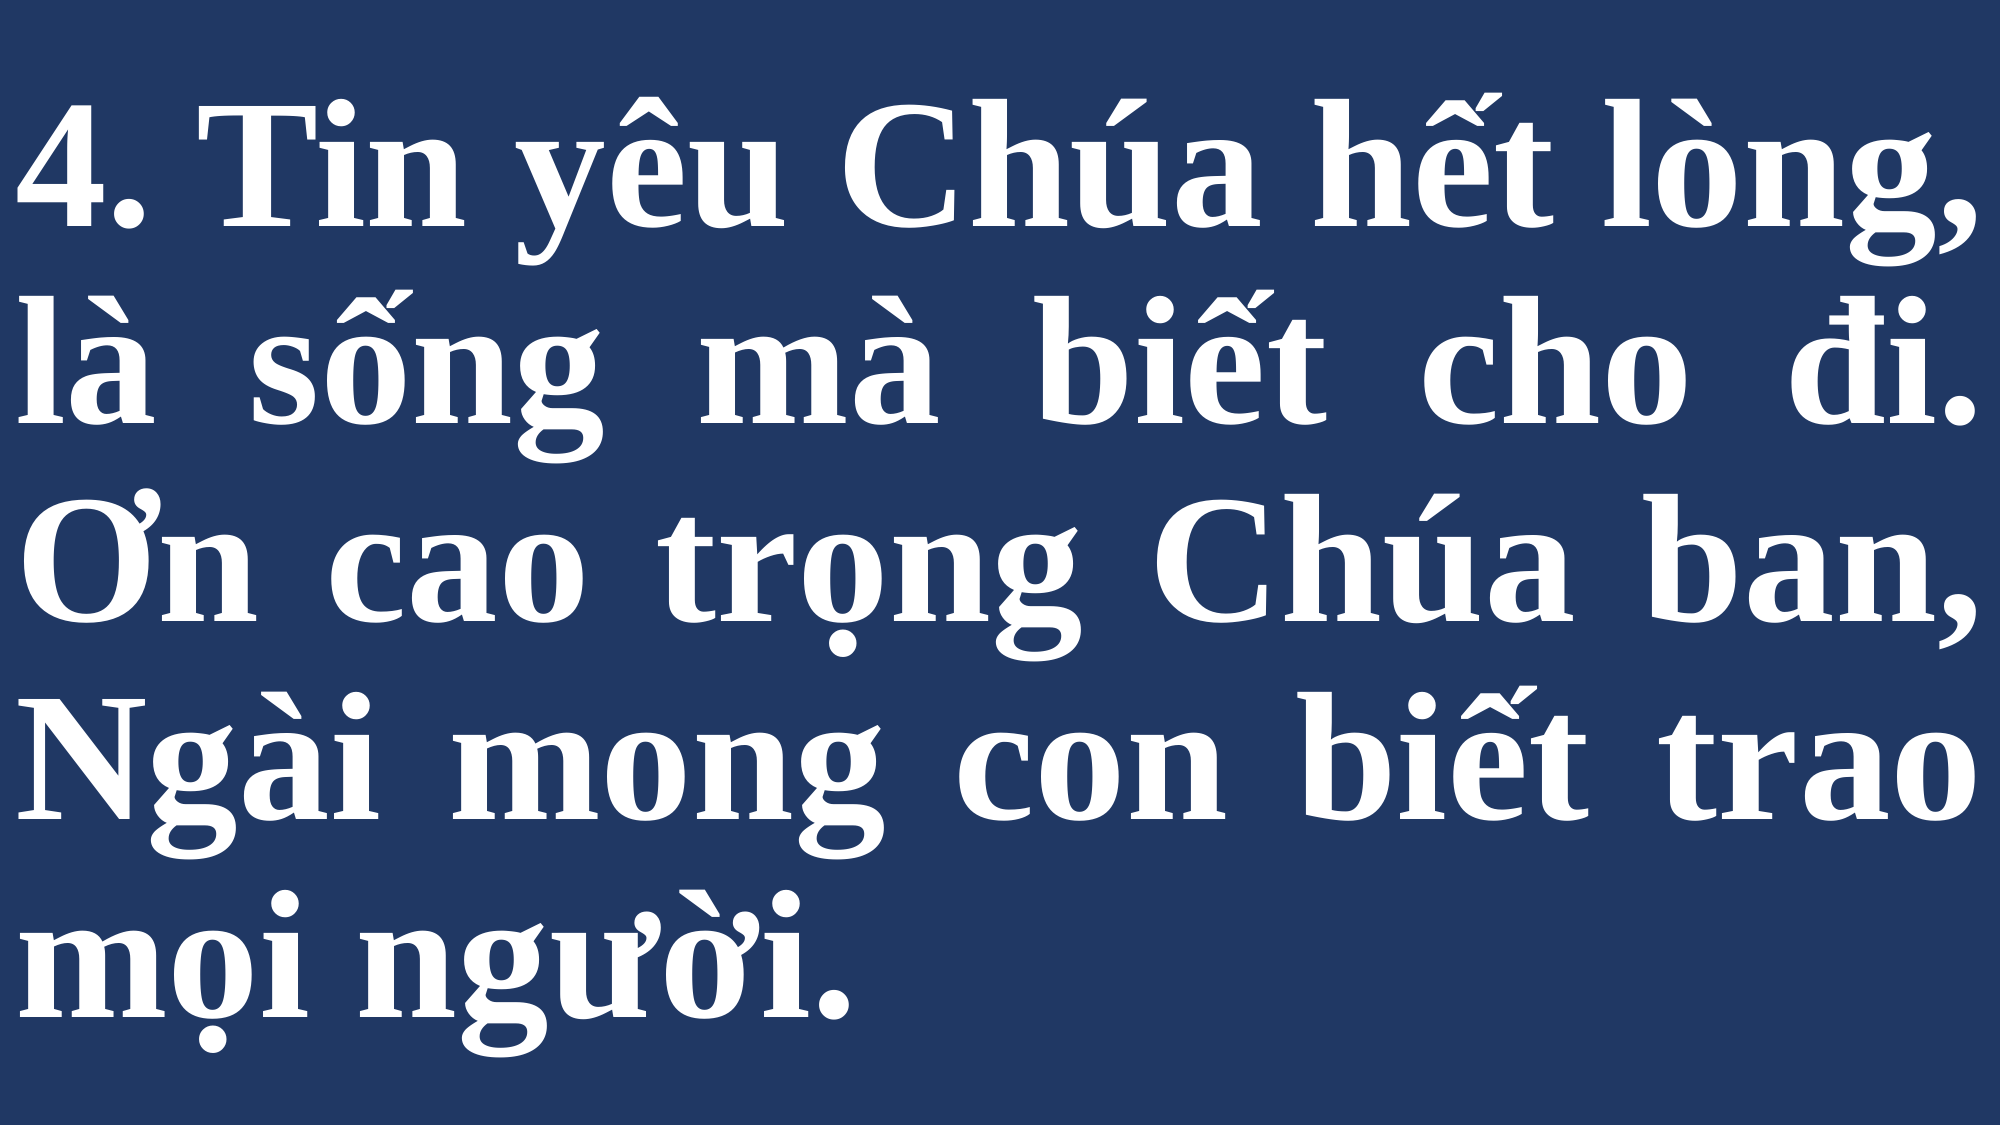

# 4. Tin yêu Chúa hết lòng, là sống mà biết cho đi. Ơn cao trọng Chúa ban, Ngài mong con biết trao mọi người.